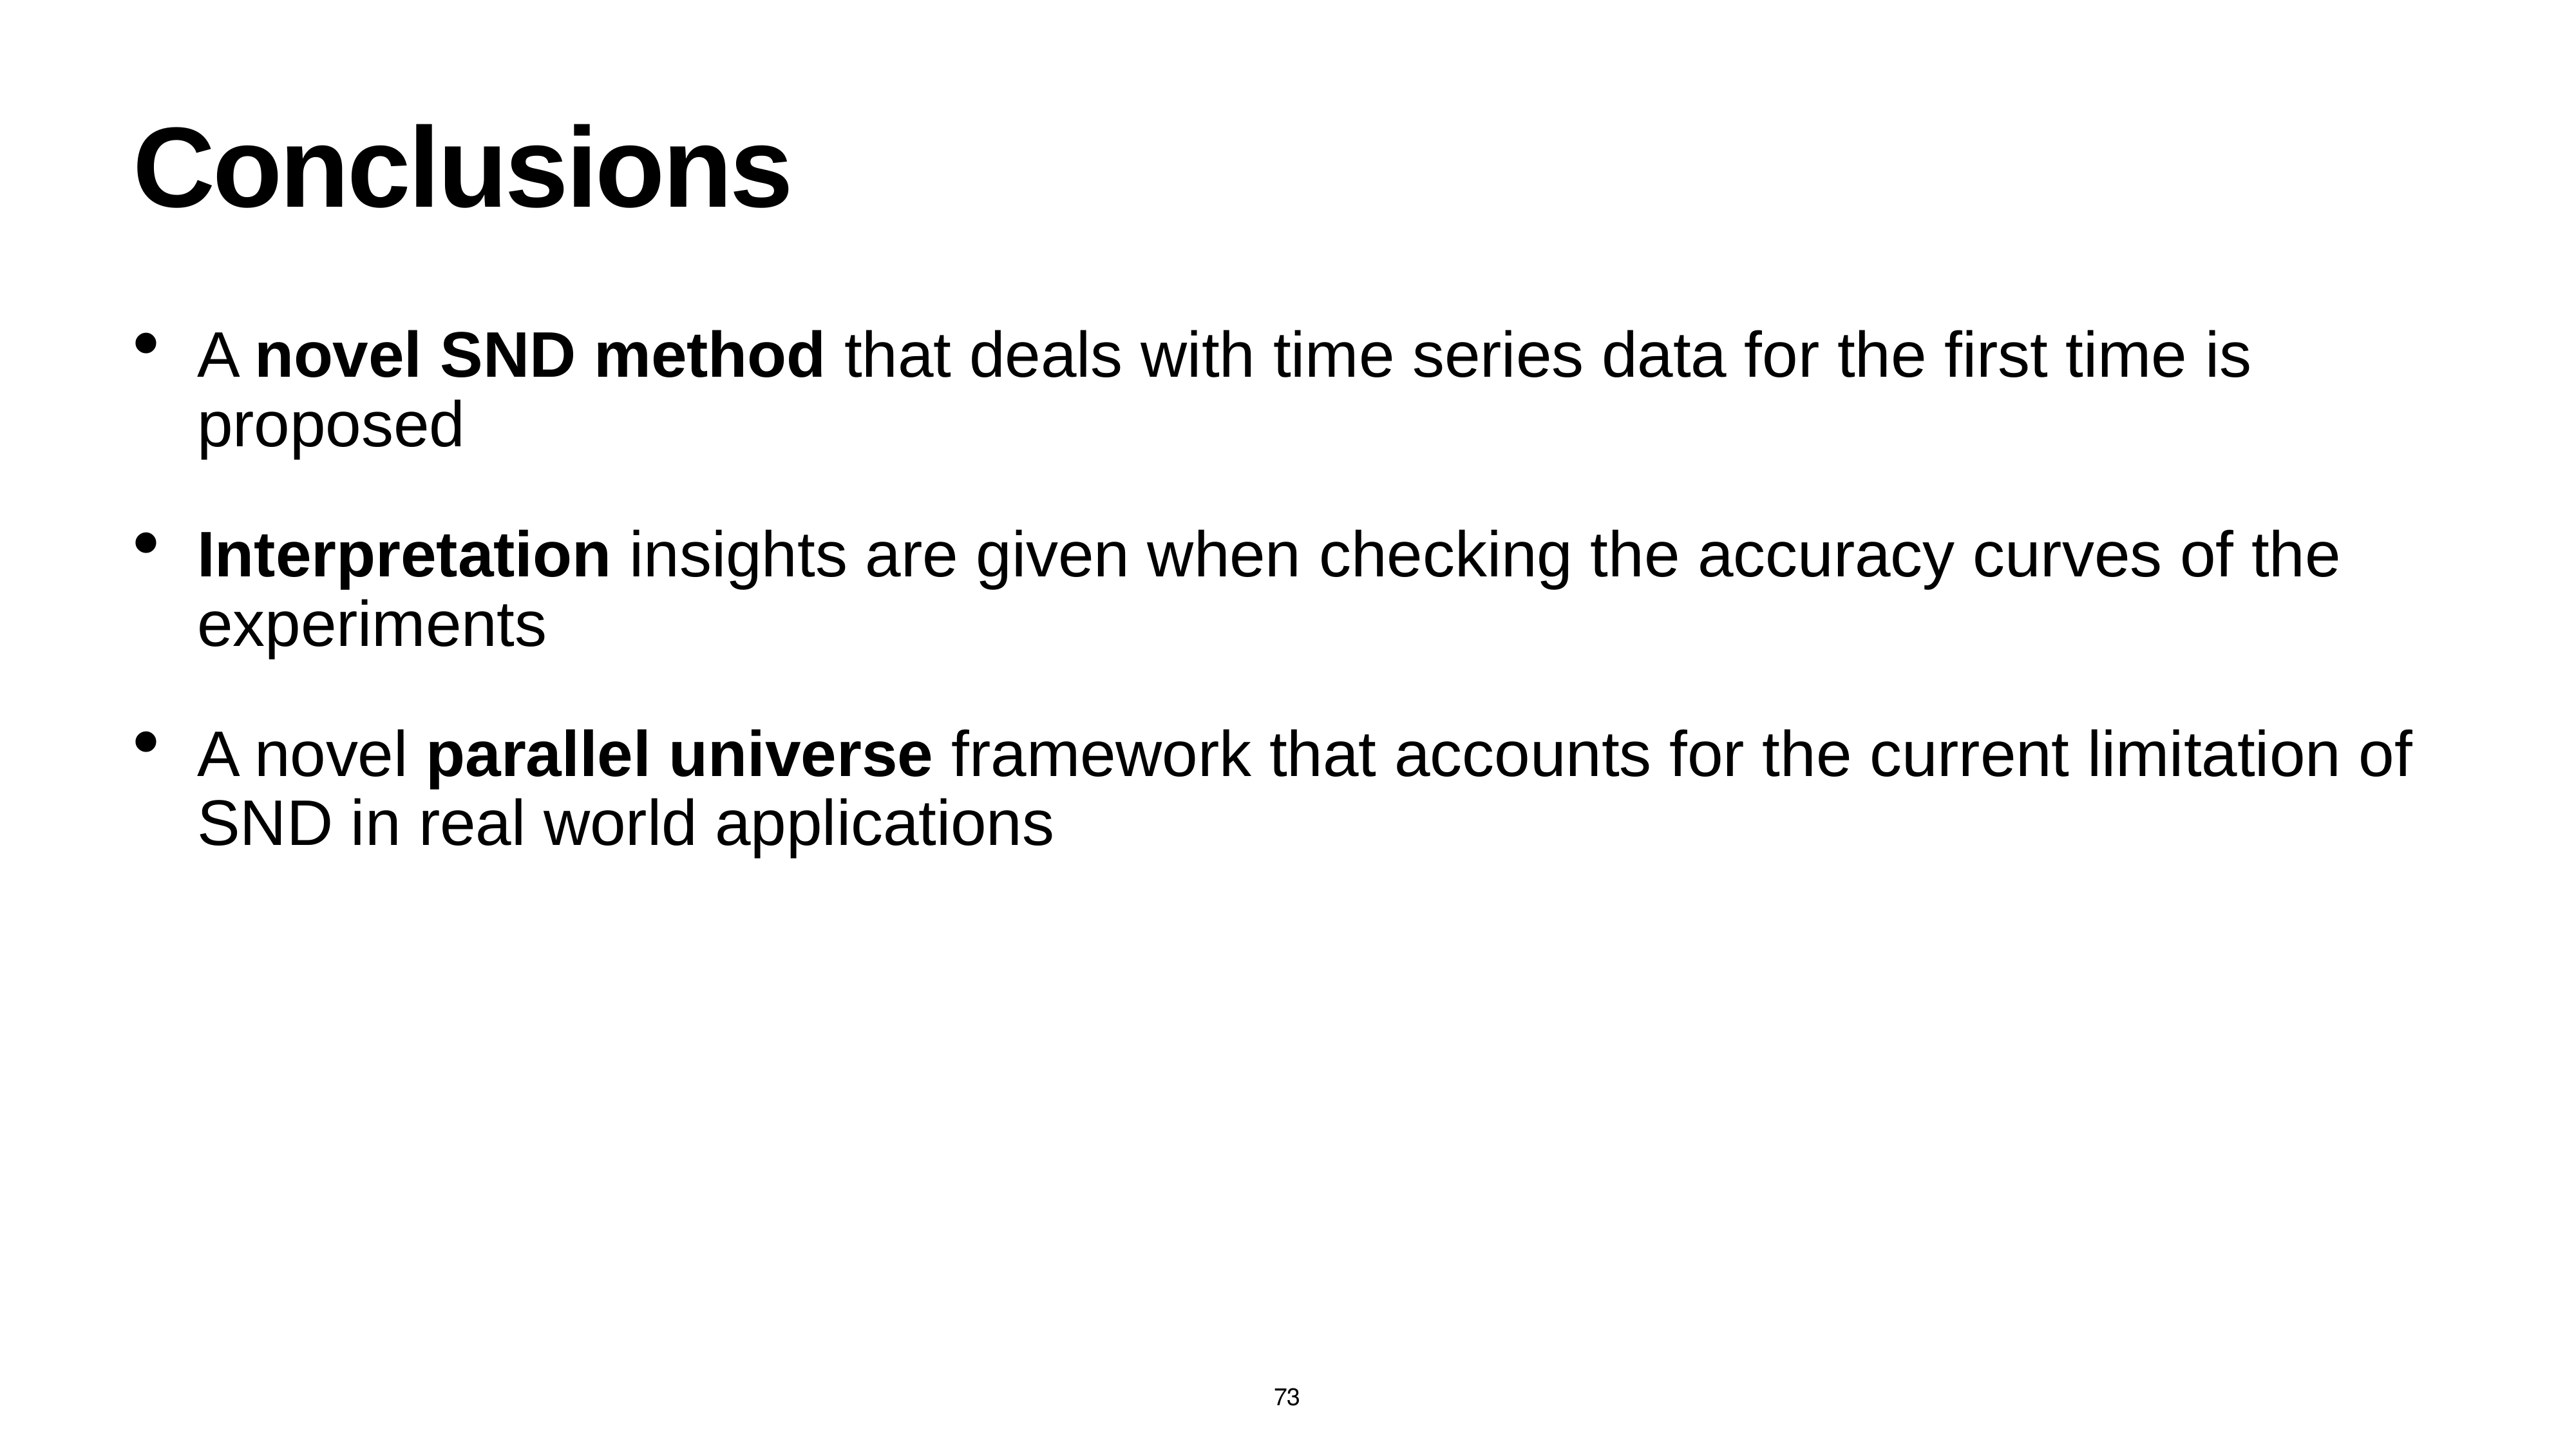

# Conclusions
A novel SND method that deals with time series data for the first time is proposed
Interpretation insights are given when checking the accuracy curves of the experiments
A novel parallel universe framework that accounts for the current limitation of SND in real world applications
73